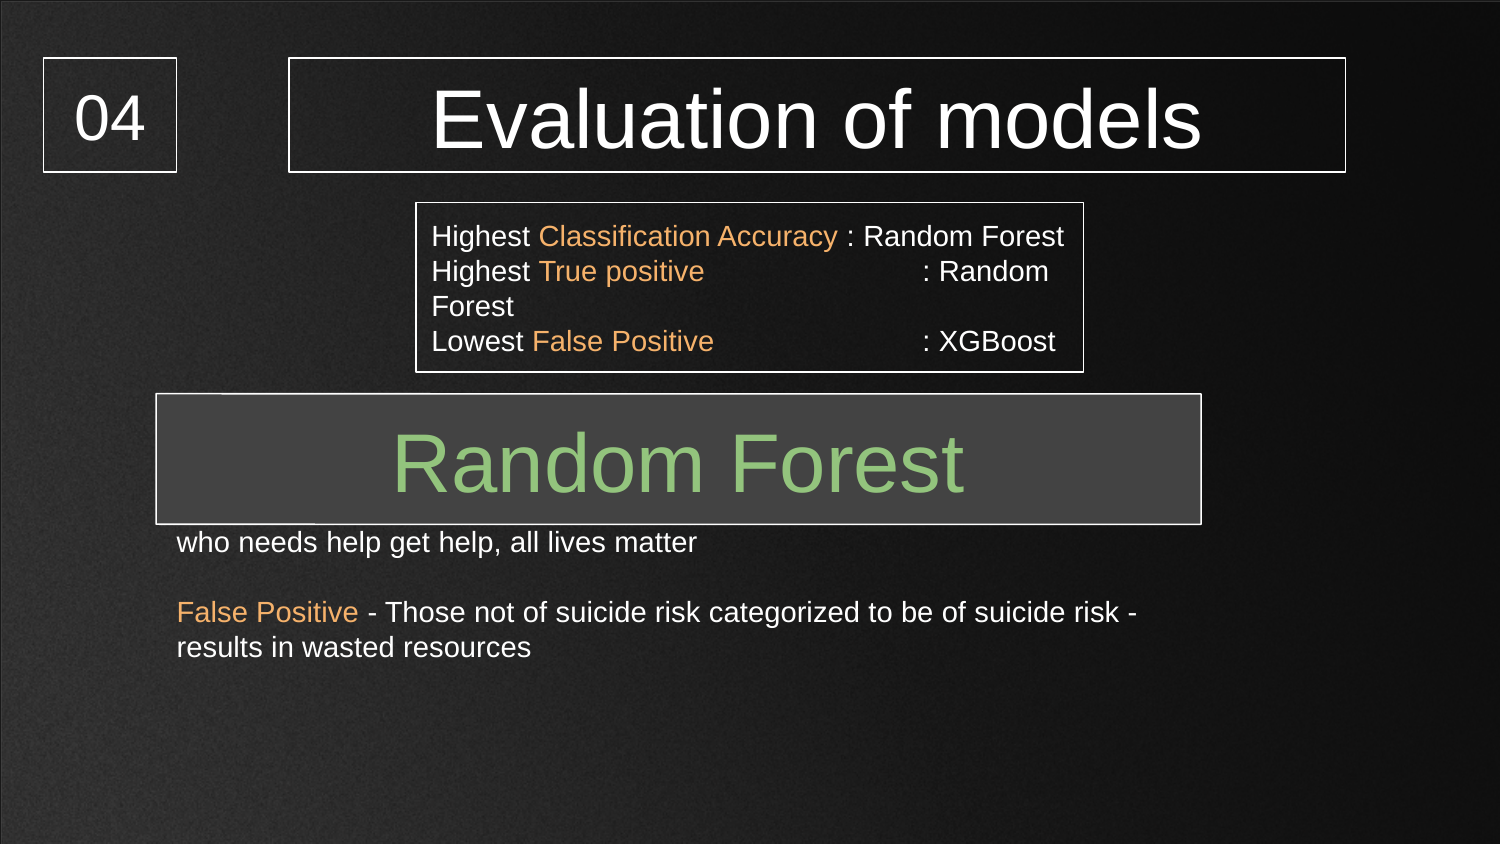

04
# Evaluation of models
Highest Classification Accuracy : Random Forest
Highest True positive 		     : Random Forest
Lowest False Positive 		     : XGBoost
Random Forest
Classification Accuracy - overall model accuracy in predicting suicide risk

True positive - Those of suicide risk correctly identified - make sure all those who needs help get help, all lives matter

False Positive - Those not of suicide risk categorized to be of suicide risk - results in wasted resources